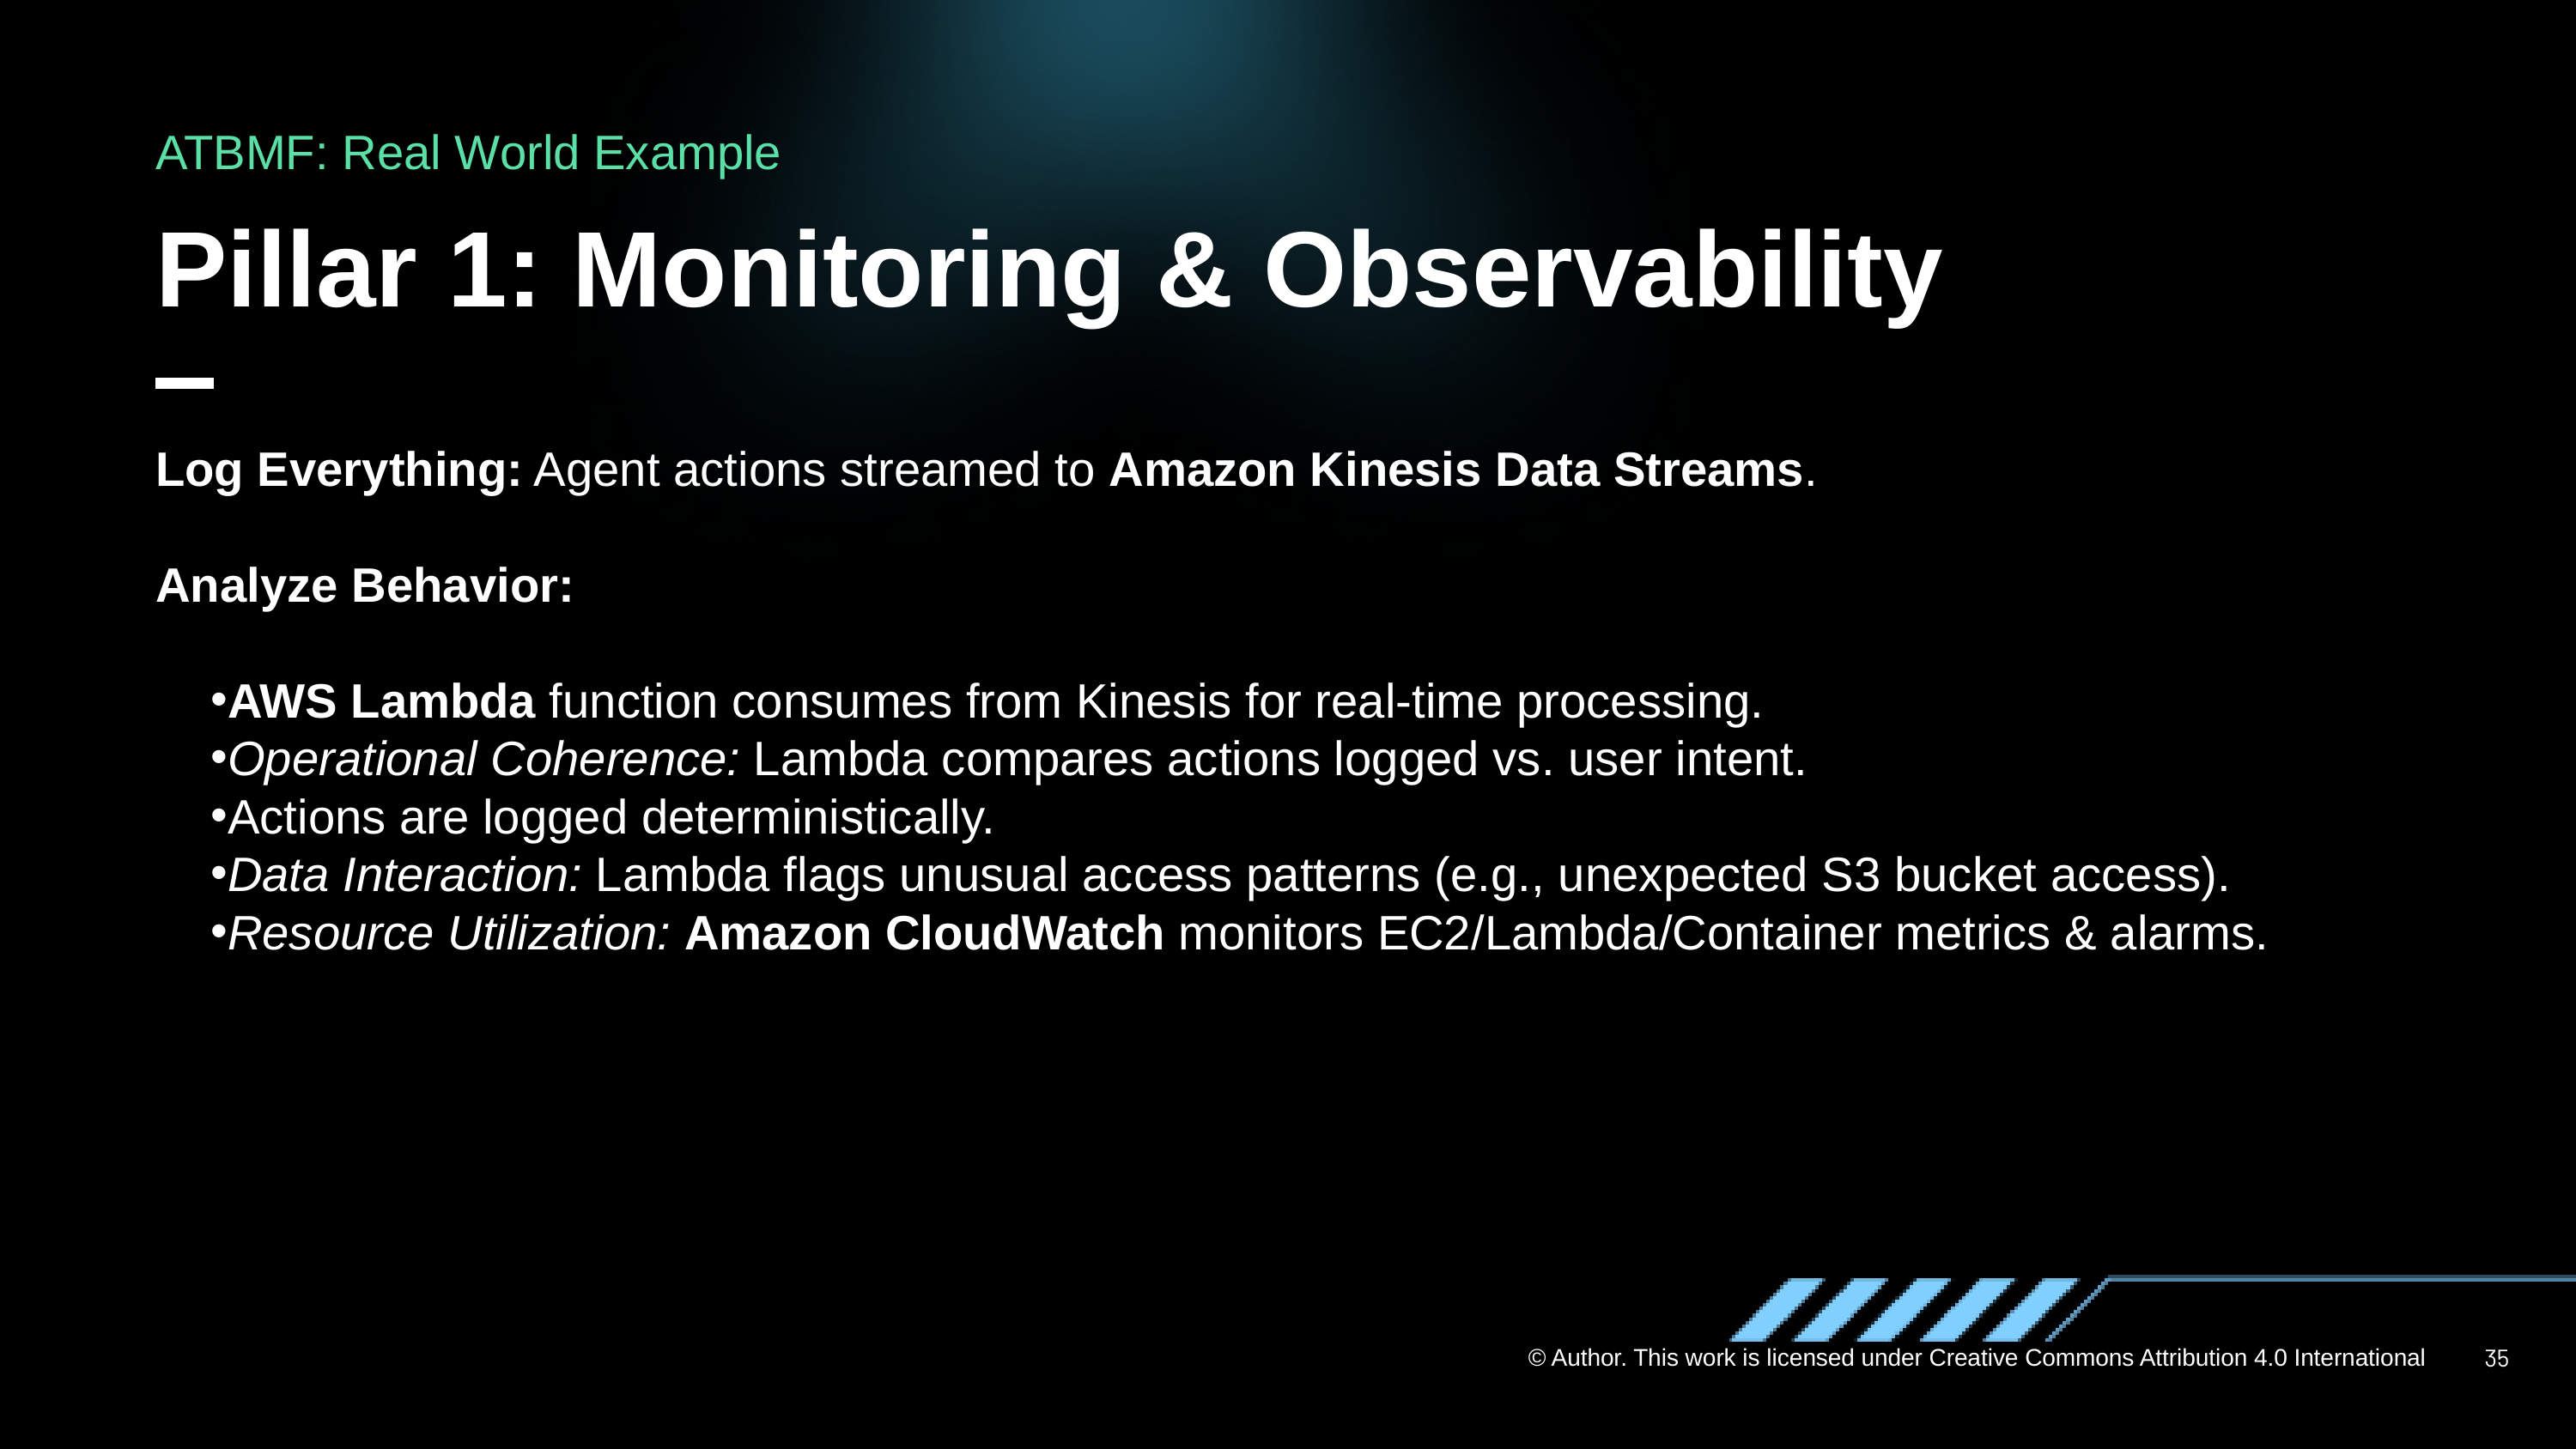

ATBMF: Real World Example

Pillar 1: Monitoring & Observability

Log Everything: Agent actions streamed to Amazon Kinesis Data Streams.

Analyze Behavior:

AWS Lambda function consumes from Kinesis for real-time processing.
Operational Coherence: Lambda compares actions logged vs. user intent.
Actions are logged deterministically.
Data Interaction: Lambda flags unusual access patterns (e.g., unexpected S3 bucket access).
Resource Utilization: Amazon CloudWatch monitors EC2/Lambda/Container metrics & alarms.

© Author. This work is licensed under Creative Commons Attribution 4.0 International

35